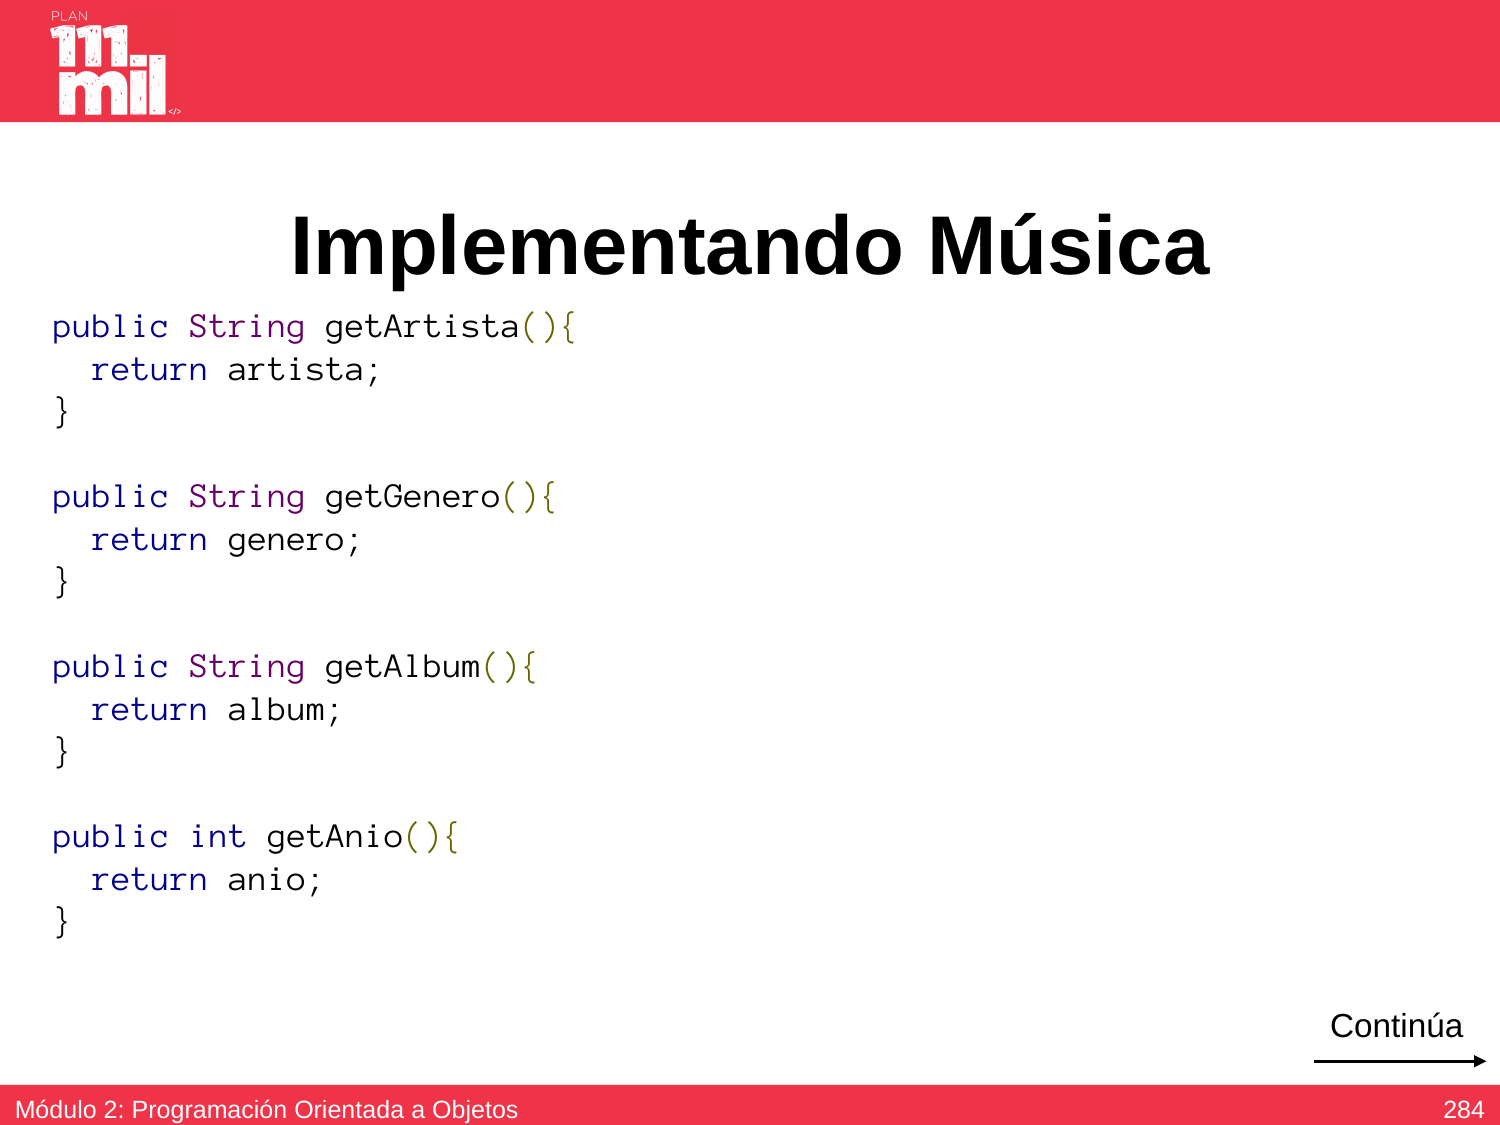

# Implementando Música
  public String getArtista(){
    return artista;
  }

  public String getGenero(){
    return genero;
  }

  public String getAlbum(){
    return album;
  }

  public int getAnio(){
    return anio;
  }

Continúa
284
Módulo 2: Programación Orientada a Objetos